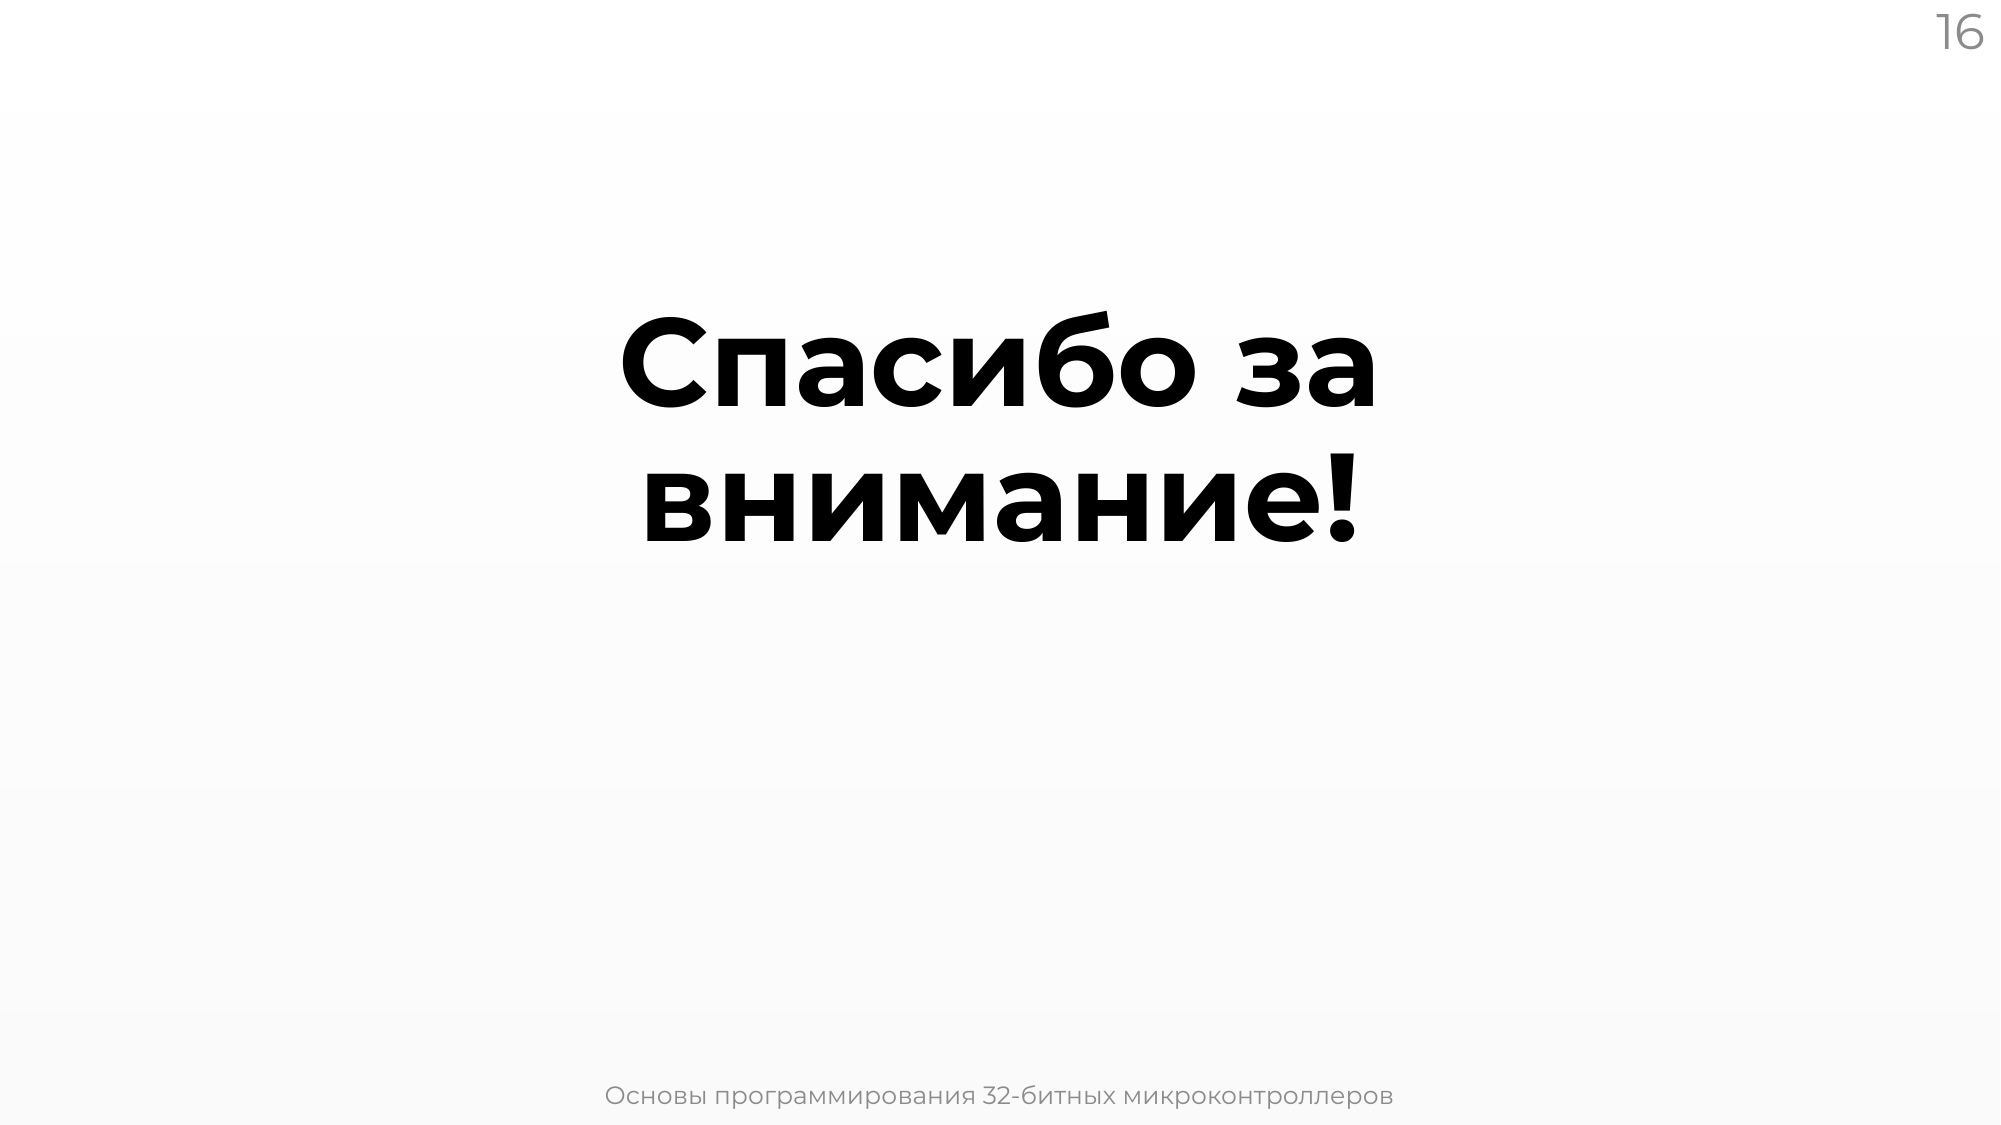

16
# Спасибо за внимание!
Основы программирования 32-битных микроконтроллеров